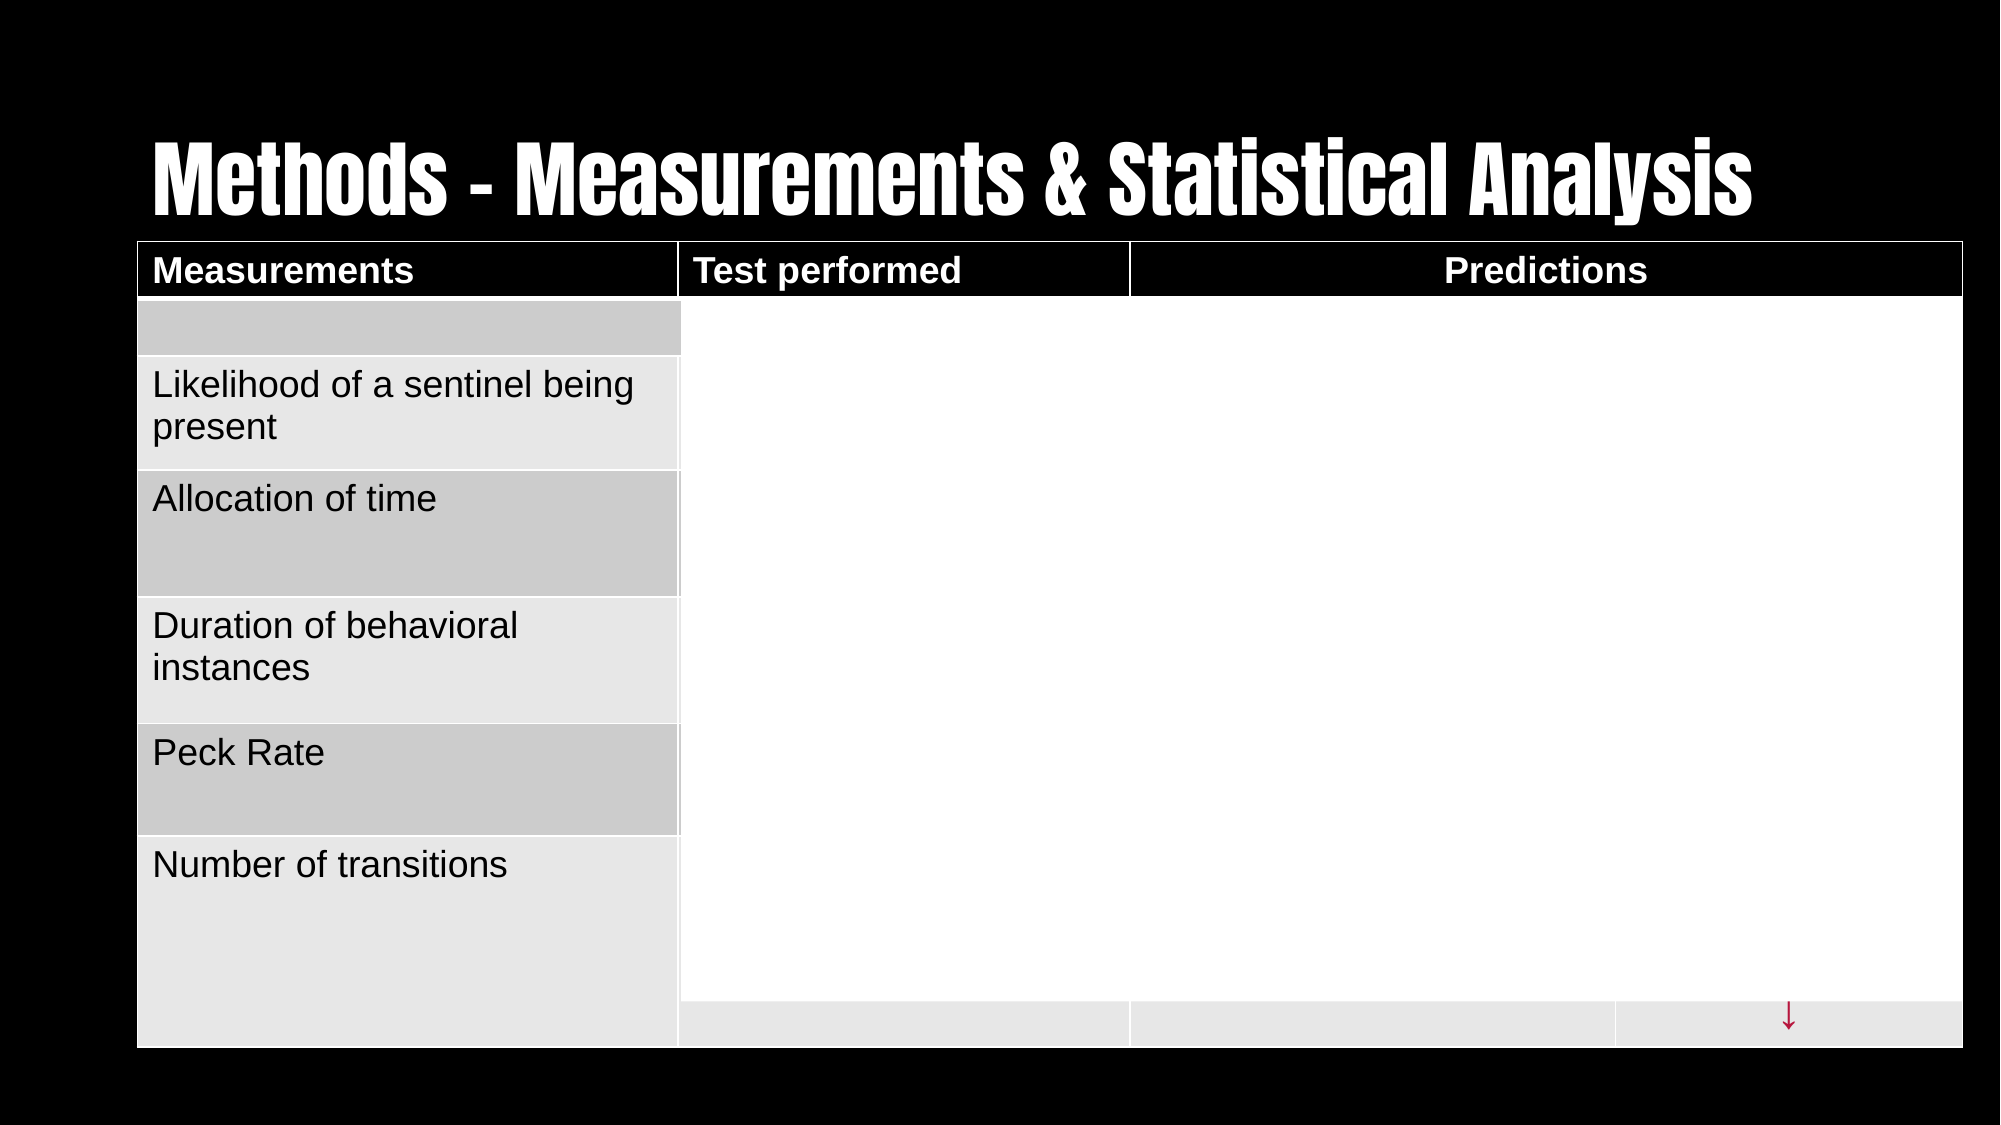

# Methods – Measurements & Statistical Analysis
| Measurements | Test performed | Predictions |  |
| --- | --- | --- | --- |
|  |  | Sentinel Presence | Commercial Area |
| Likelihood of a sentinel being present | Chi-Squared |  | ↑ |
| Allocation of time | Linear Model | Alert ↓ Foraging ↑ | Foraging ↓ Alert ↑ |
| Duration of behavioral instances | (Robust) Linear Mixed Model | Alert ↓ Foraging ↑ | Foraging ↓ Alert ↑ |
| Peck Rate | (Robust) Linear Mixed Model | Peck rate ↑ | Peck rate ↑ |
| Number of transitions | Generalized Linear Mixed Model (Poisson) | Foraging → Alert ↓ Alert → Foraging ↑ | Foraging → Alert ↑ Alert → Foraging ↓ |